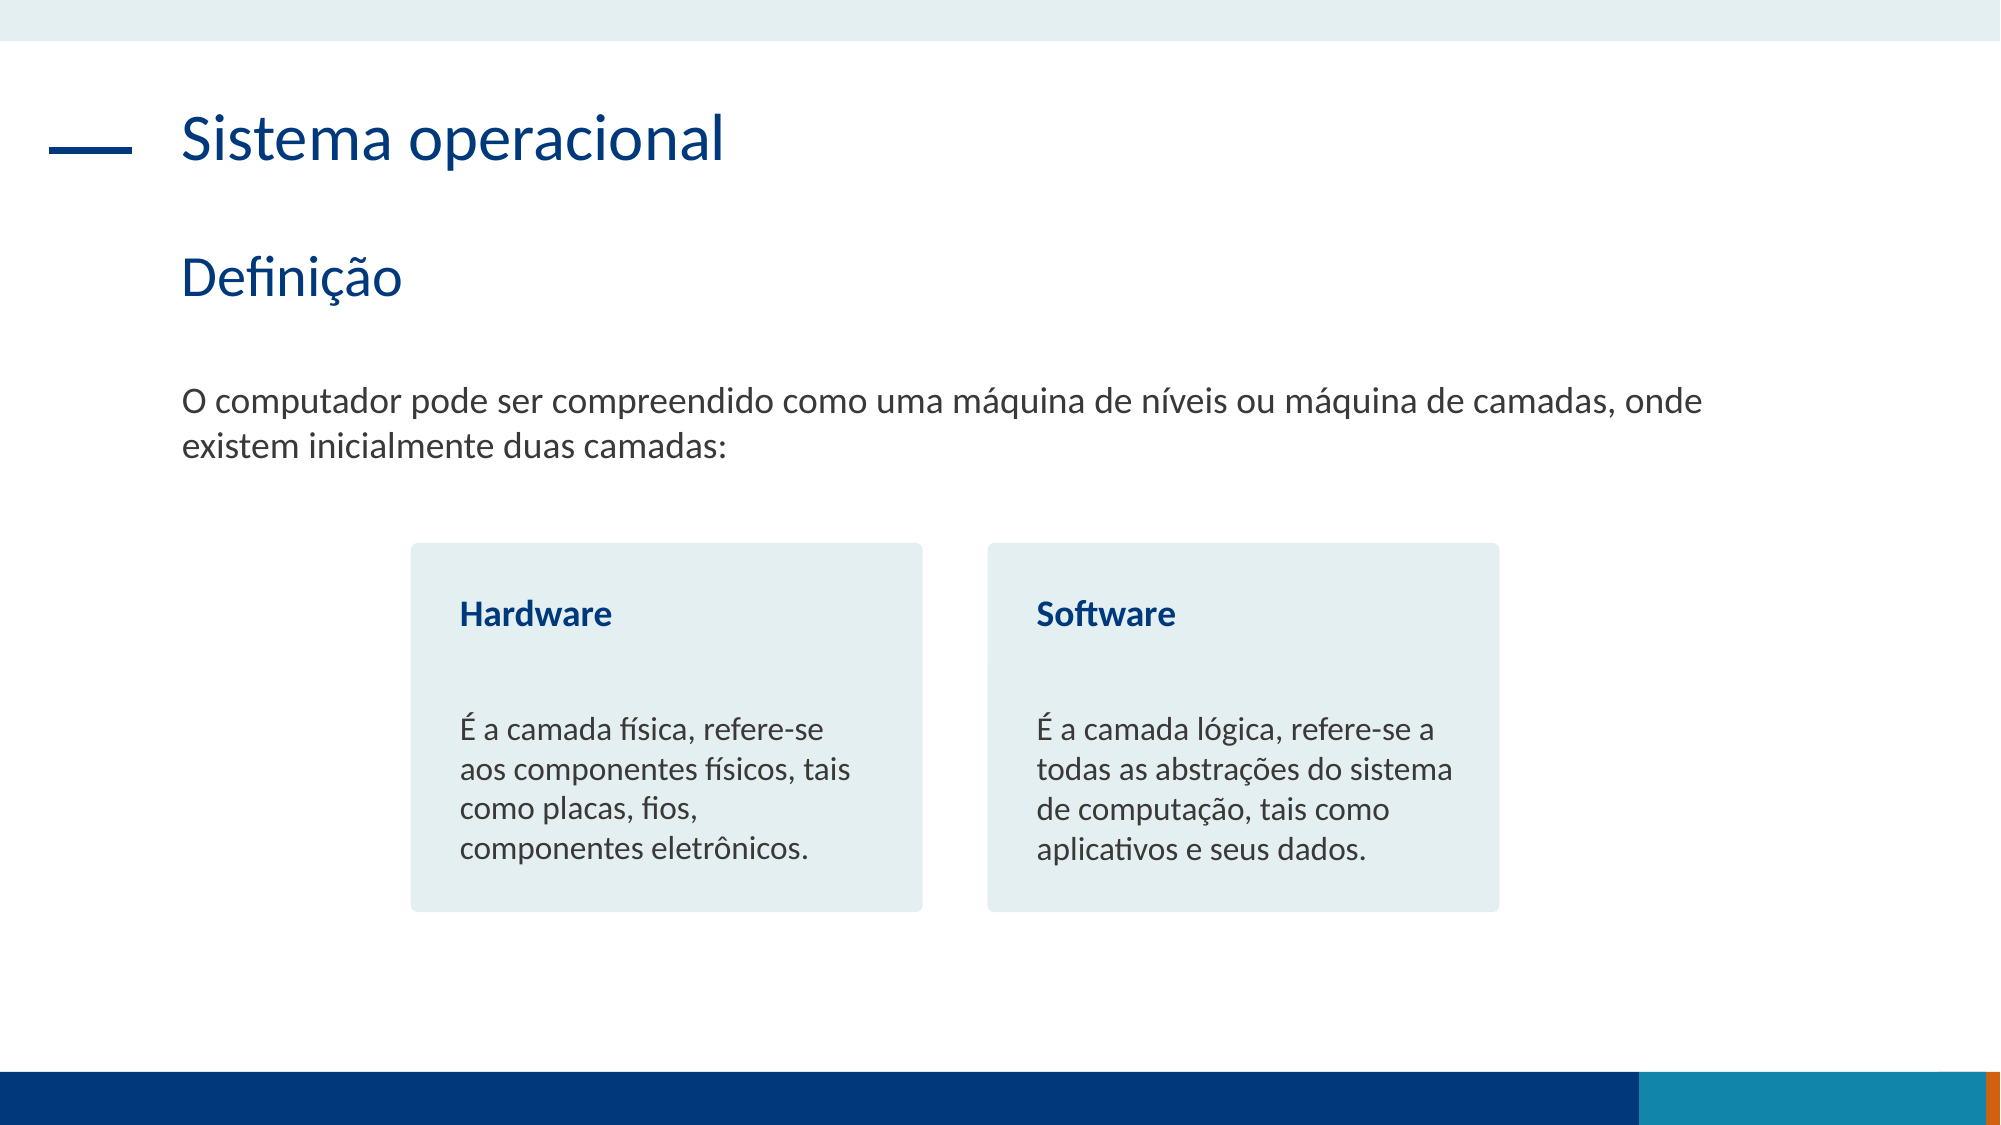

Sistema operacional
Definição
O computador pode ser compreendido como uma máquina de níveis ou máquina de camadas, onde existem inicialmente duas camadas:

Hardware
É a camada física, refere-se aos componentes físicos, tais como placas, fios, componentes eletrônicos.

Software
É a camada lógica, refere-se a todas as abstrações do sistema de computação, tais como aplicativos e seus dados.